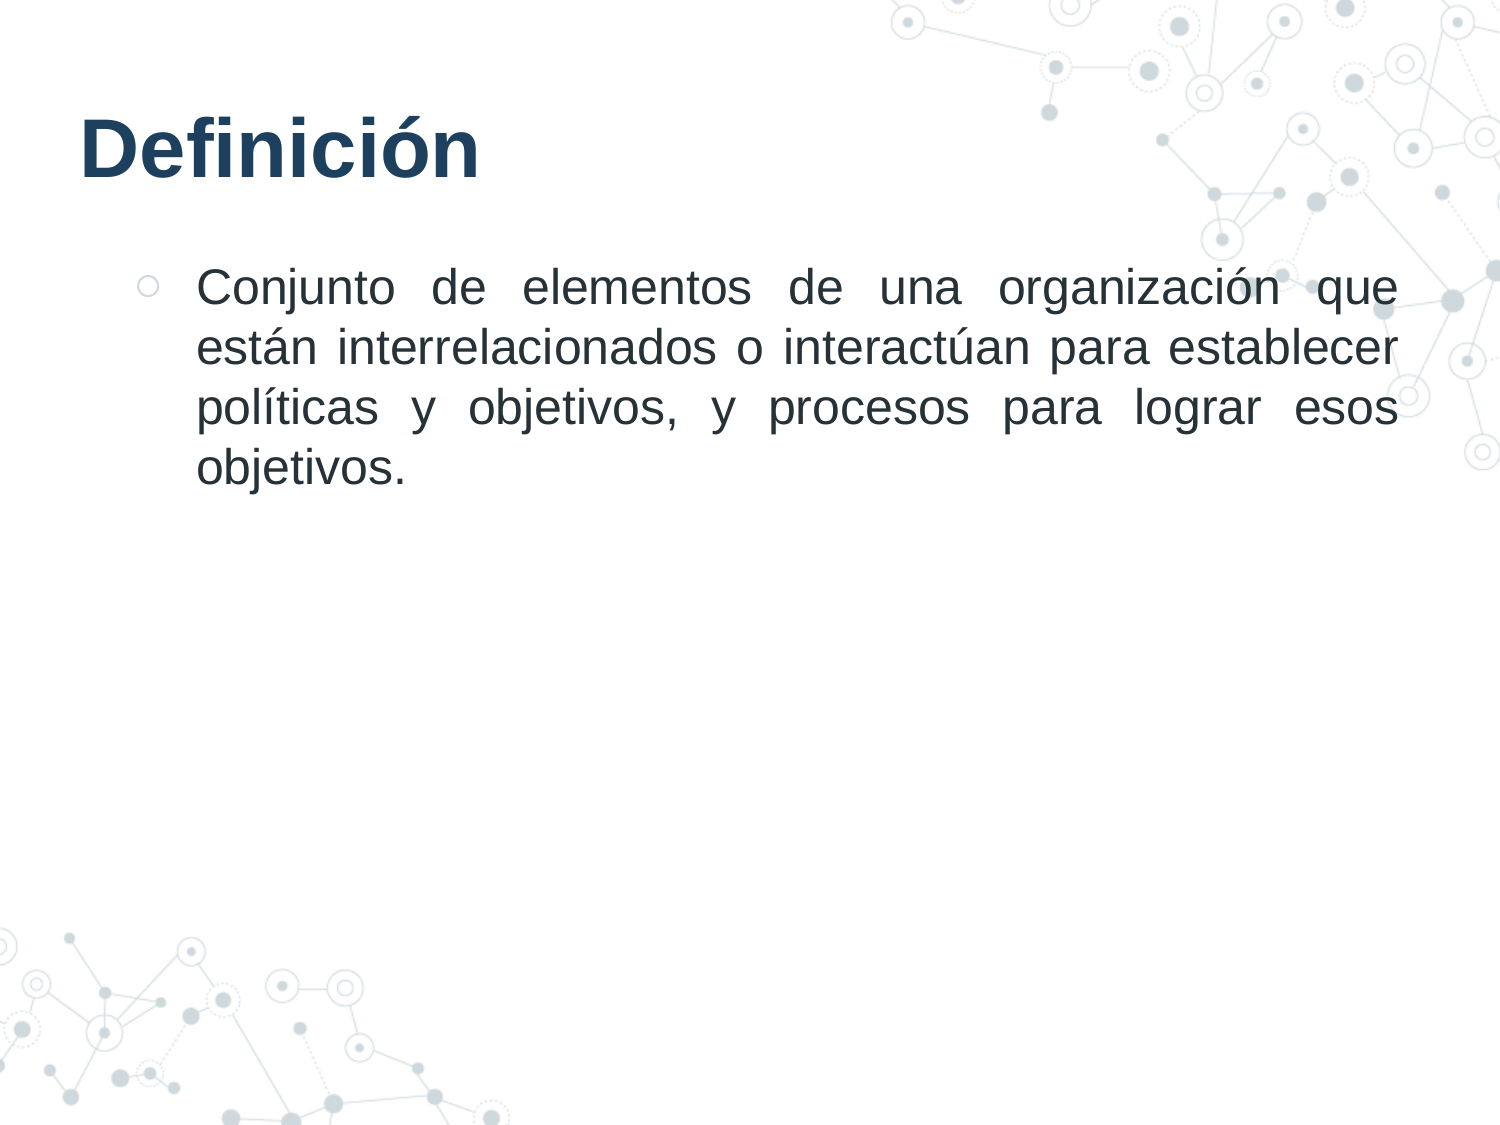

# Definición
Conjunto de elementos de una organización que están interrelacionados o interactúan para establecer políticas y objetivos, y procesos para lograr esos objetivos.